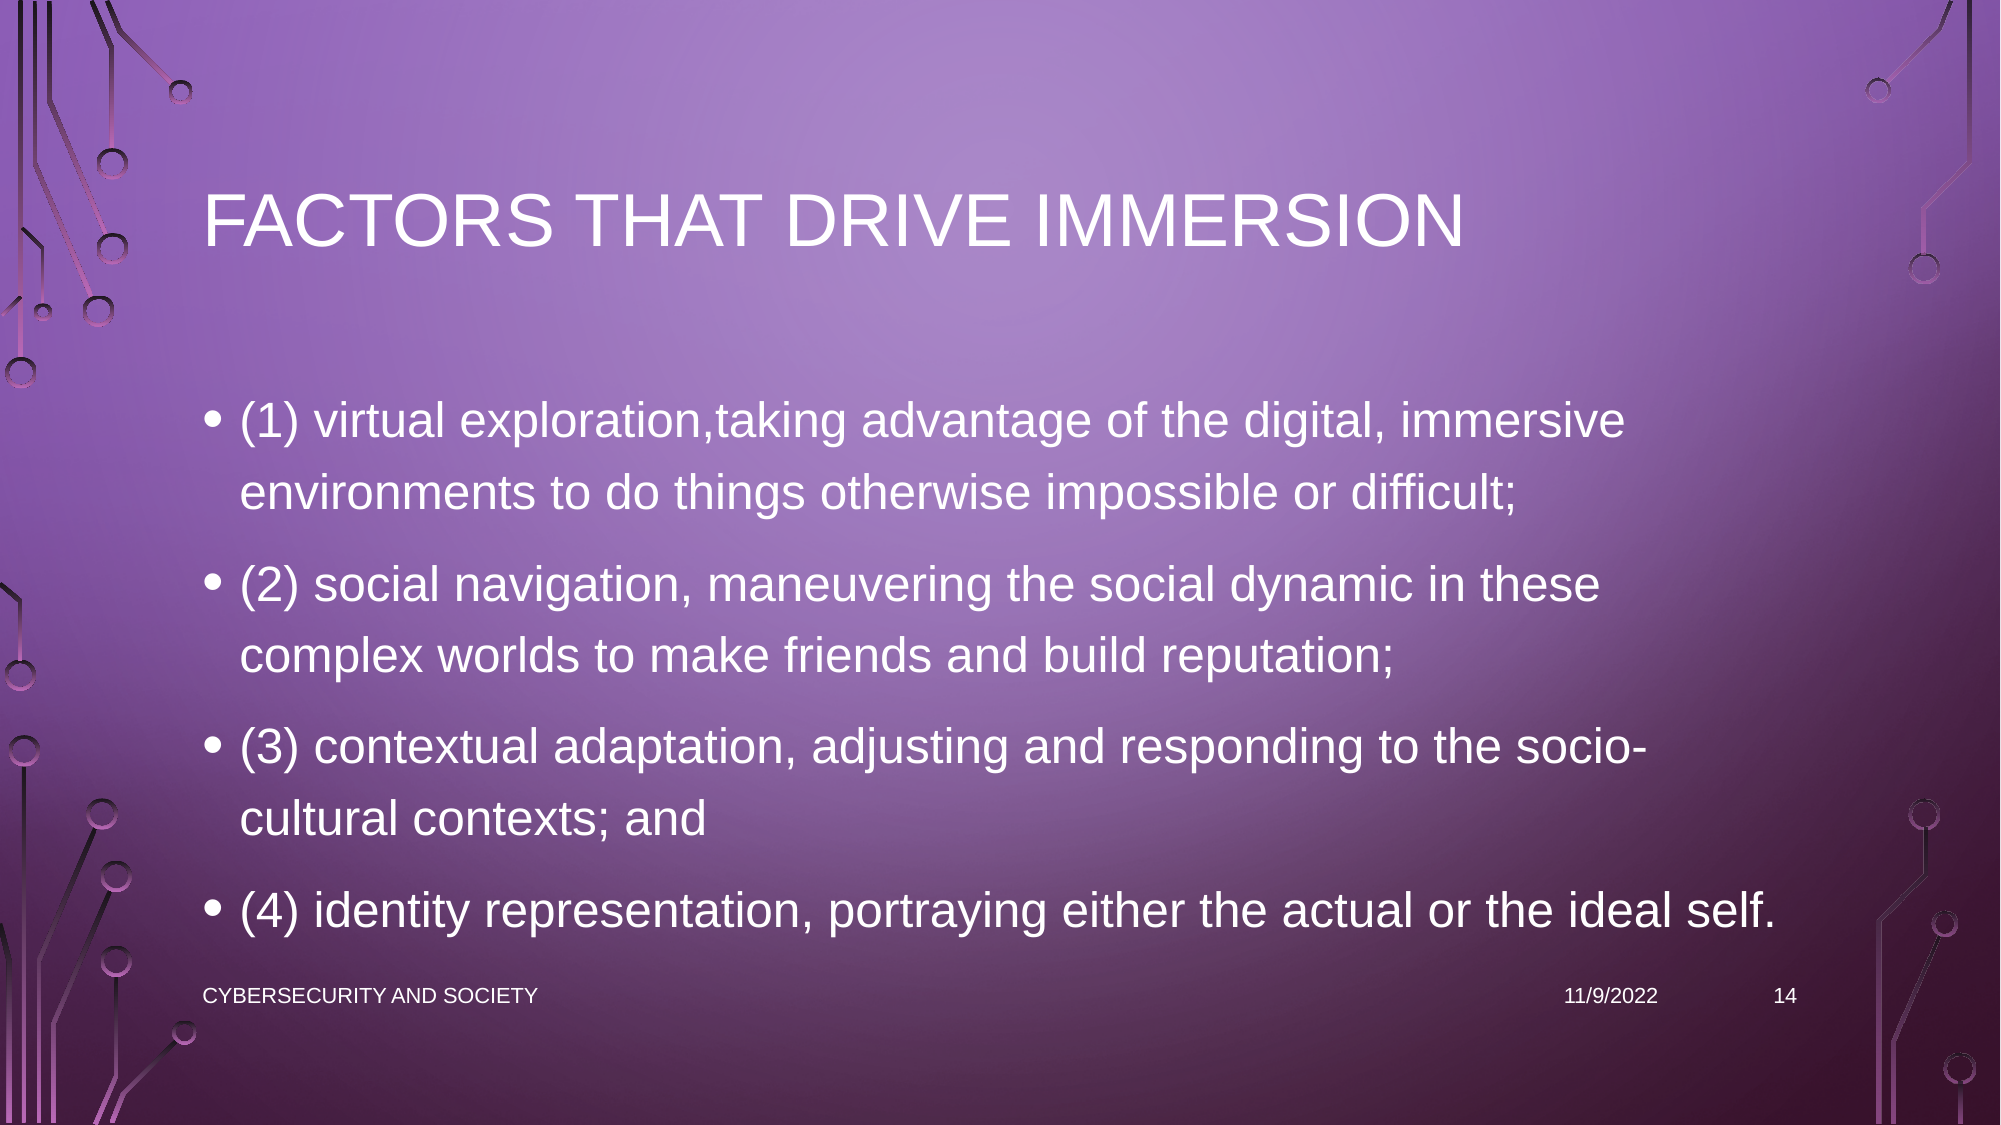

# Factors that drive immersion
(1) virtual exploration,taking advantage of the digital, immersive environments to do things otherwise impossible or difficult;
(2) social navigation, maneuvering the social dynamic in these complex worlds to make friends and build reputation;
(3) contextual adaptation, adjusting and responding to the socio-cultural contexts; and
(4) identity representation, portraying either the actual or the ideal self.
14
Cybersecurity and Society
11/9/2022